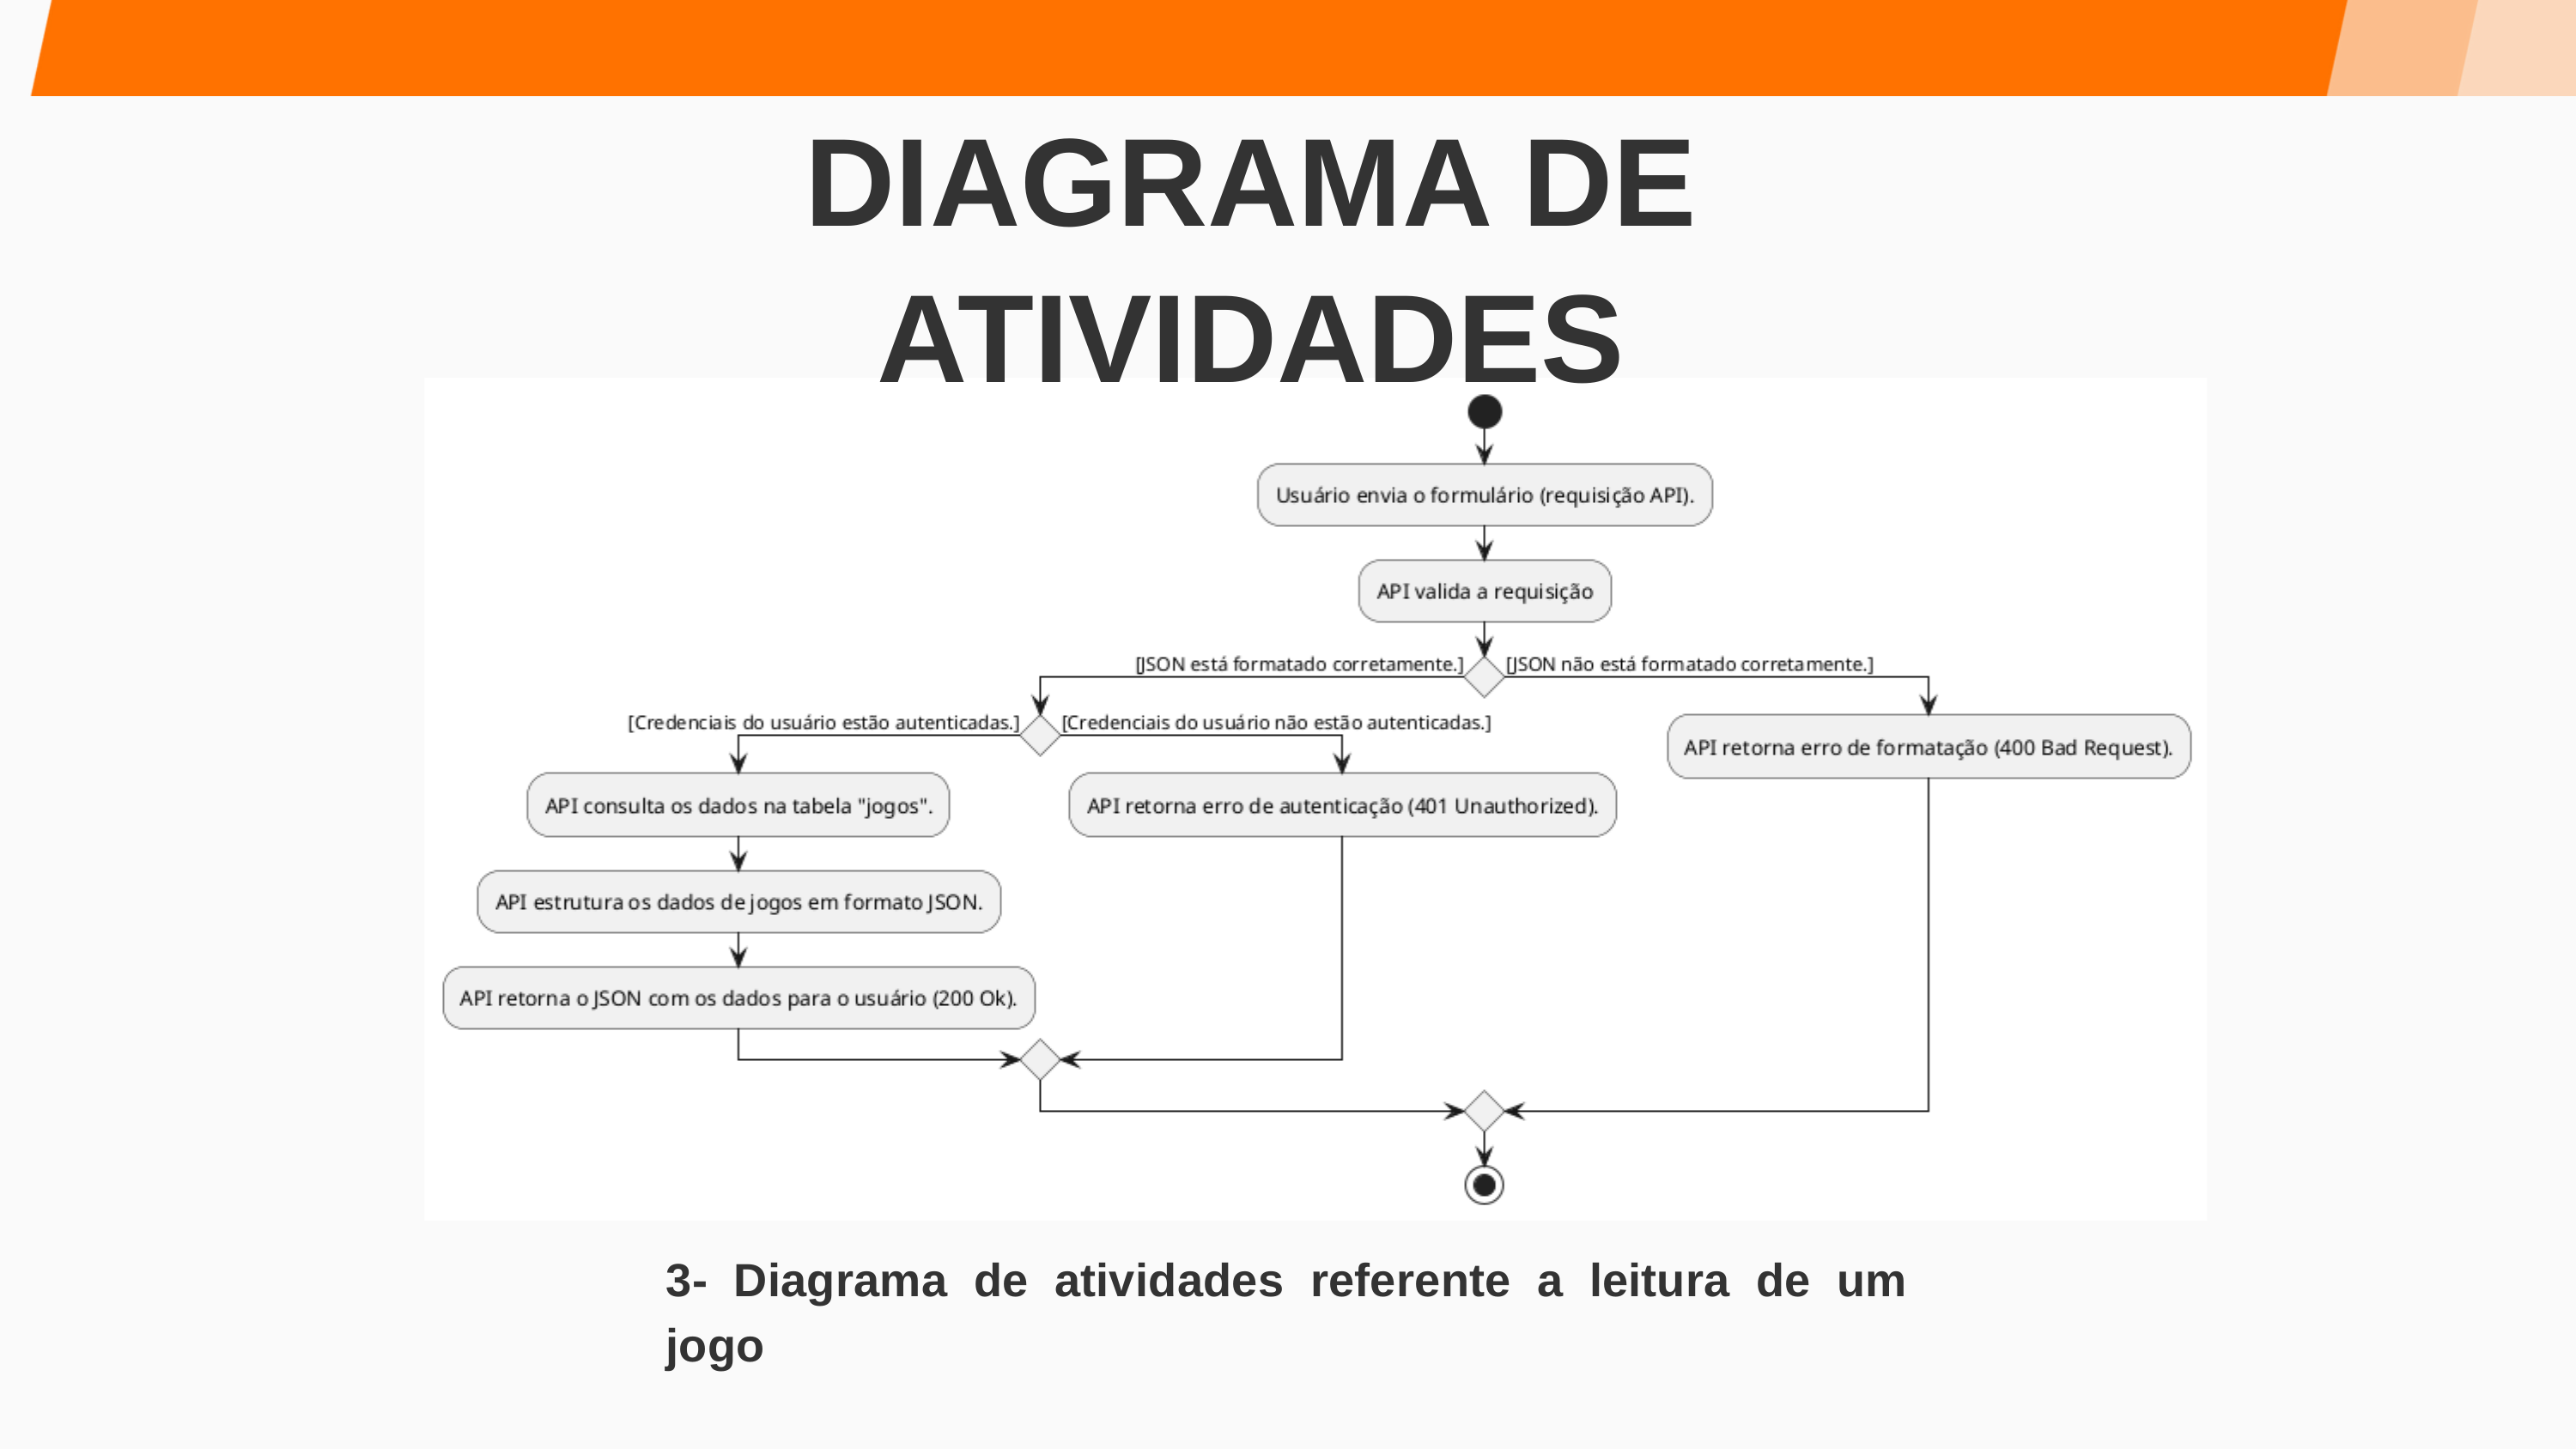

DIAGRAMA DE ATIVIDADES

3- Diagrama de atividades referente a leitura de um jogo